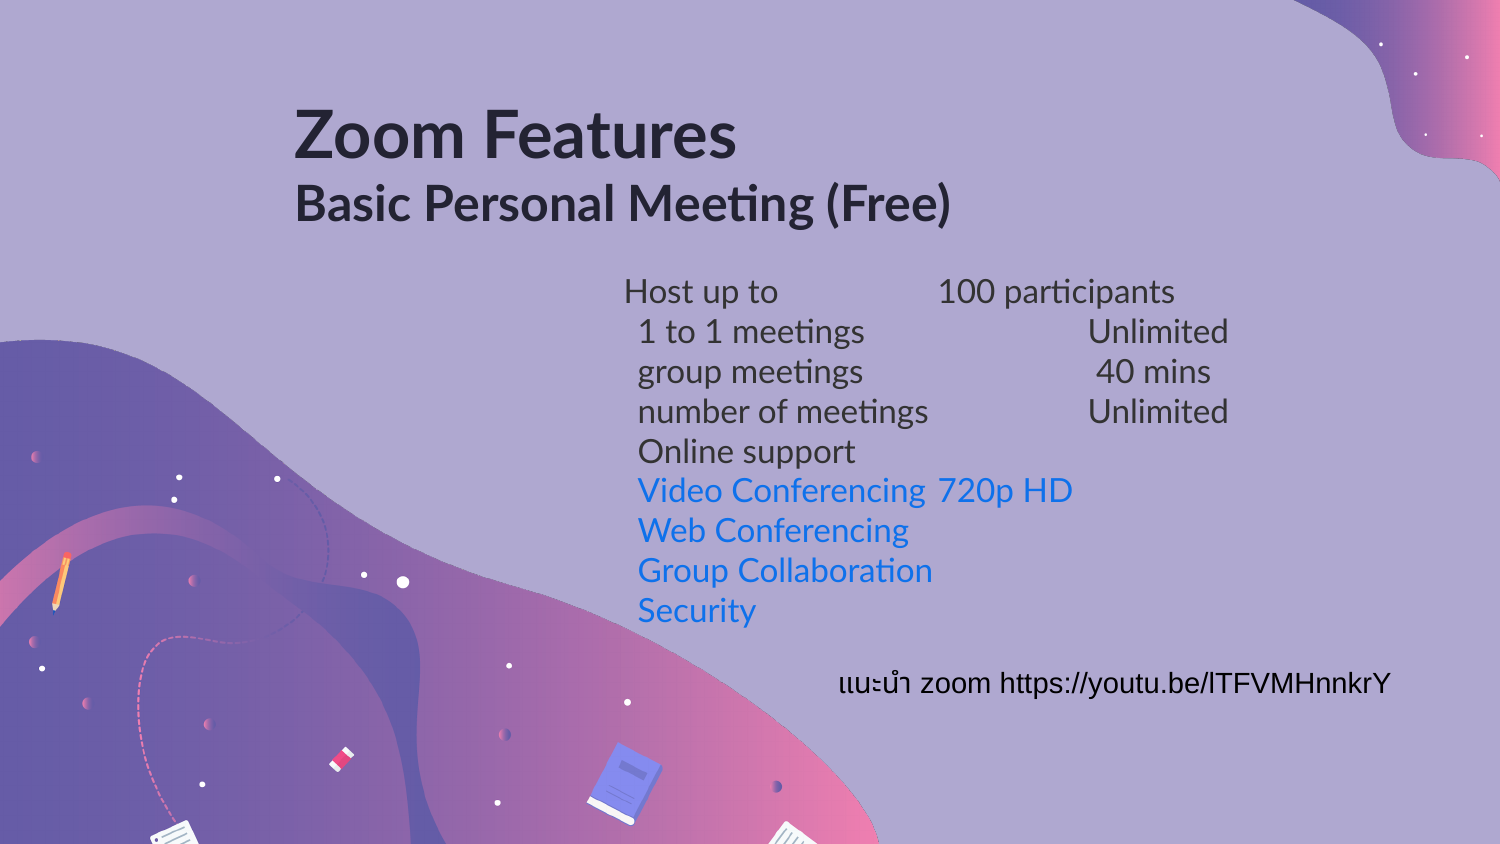

Zoom Features
Basic Personal Meeting (Free)

                Host up to 		100 participants
	1 to 1 meetings 		Unlimited
	group meetings 		 40 mins
	number of meetings		Unlimited
	Online support
	Video Conferencing 	720p HD
	Web Conferencing
	Group Collaboration
	Security
แนะนำ zoom https://youtu.be/lTFVMHnnkrY